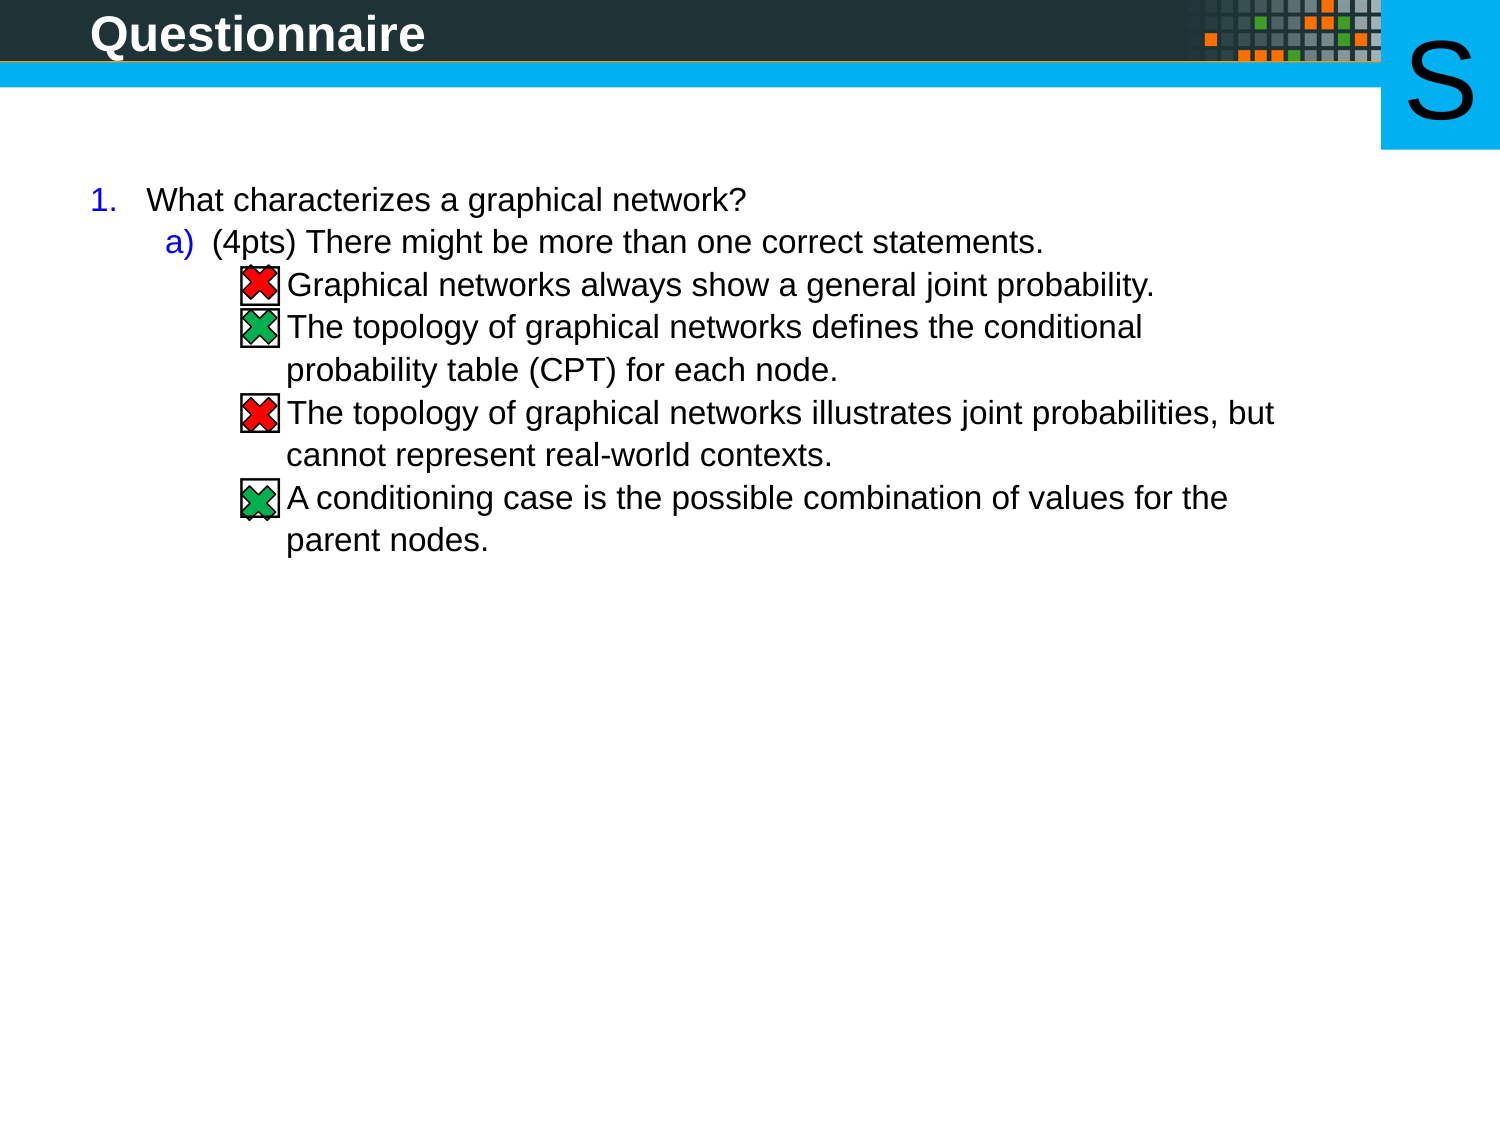

Questionnaire
S

What characterizes a graphical network?
(4pts) There might be more than one correct statements.
Graphical networks always show a general joint probability.
The topology of graphical networks defines the conditional
     probability table (CPT) for each node.
The topology of graphical networks illustrates joint probabilities, but
     cannot represent real-world contexts.
A conditioning case is the possible combination of values for the
     parent nodes.